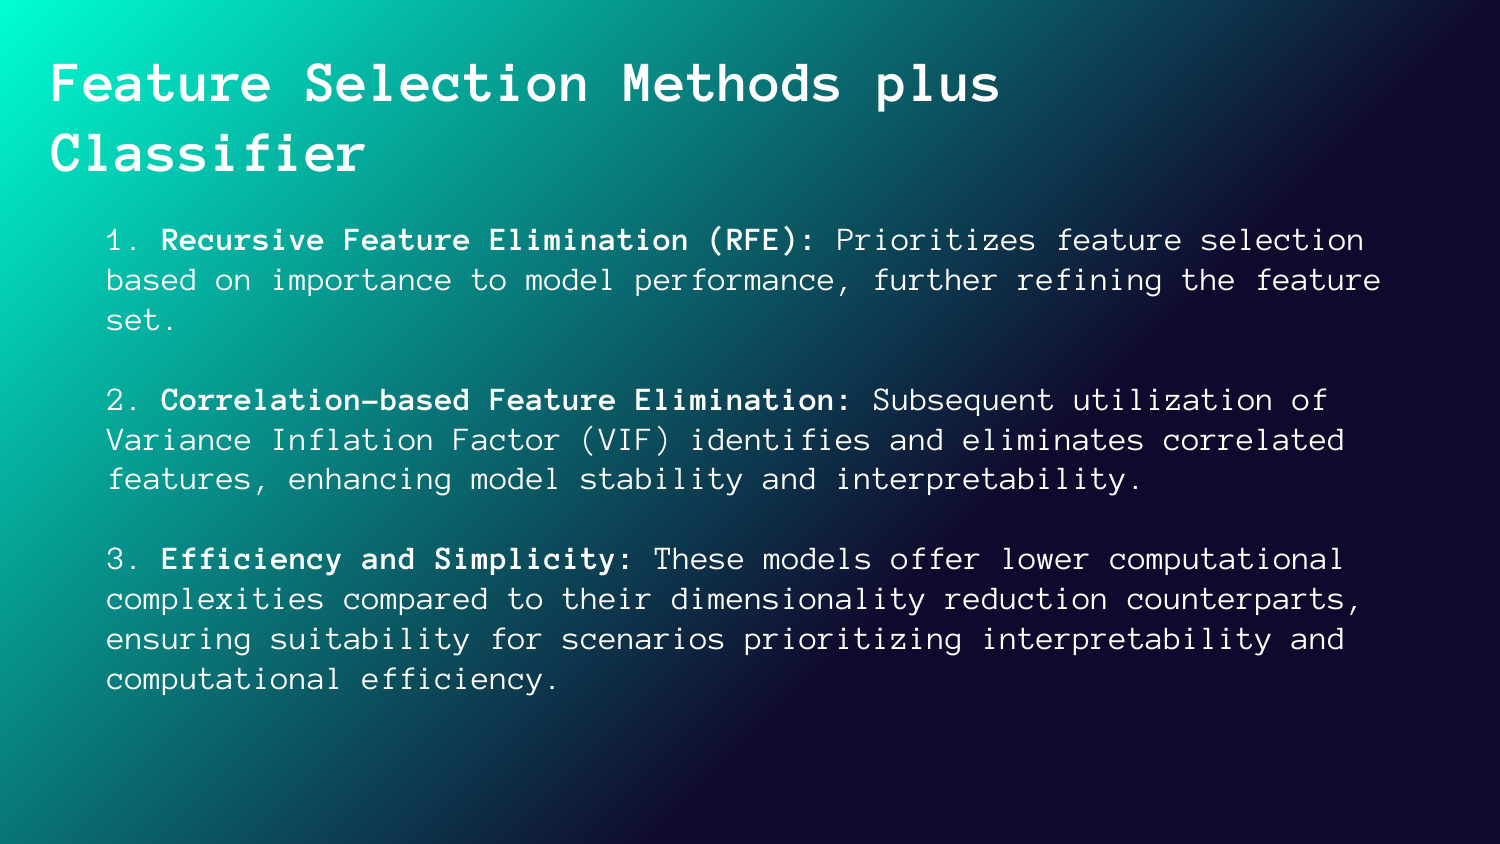

Feature Selection Methods plus Classifier
1. Recursive Feature Elimination (RFE): Prioritizes feature selection based on importance to model performance, further refining the feature set.

2. Correlation-based Feature Elimination: Subsequent utilization of Variance Inflation Factor (VIF) identifies and eliminates correlated features, enhancing model stability and interpretability.

3. Efficiency and Simplicity: These models offer lower computational complexities compared to their dimensionality reduction counterparts, ensuring suitability for scenarios prioritizing interpretability and computational efficiency.